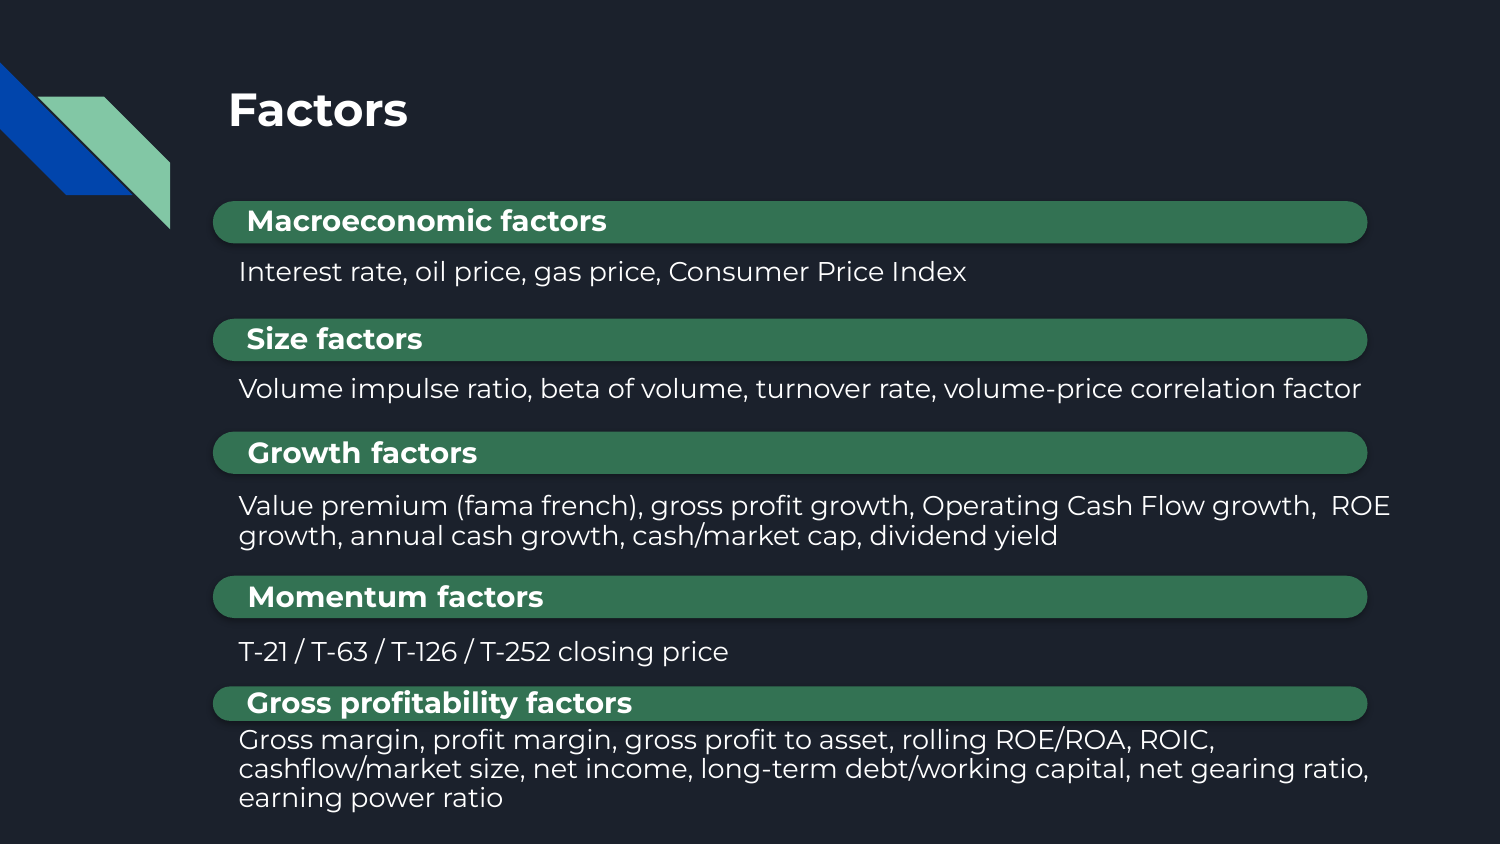

# Factors
Macroeconomic factors
Interest rate, oil price, gas price, Consumer Price Index

Volume impulse ratio, beta of volume, turnover rate, volume-price correlation factor

Value premium (fama french), gross profit growth, Operating Cash Flow growth,  ROE growth, annual cash growth, cash/market cap, dividend yield

T-21 / T-63 / T-126 / T-252 closing price

Gross margin, profit margin, gross profit to asset, rolling ROE/ROA, ROIC, cashflow/market size, net income, long-term debt/working capital, net gearing ratio, earning power ratio
Size factors
Growth factors
Momentum factors
Gross profitability factors